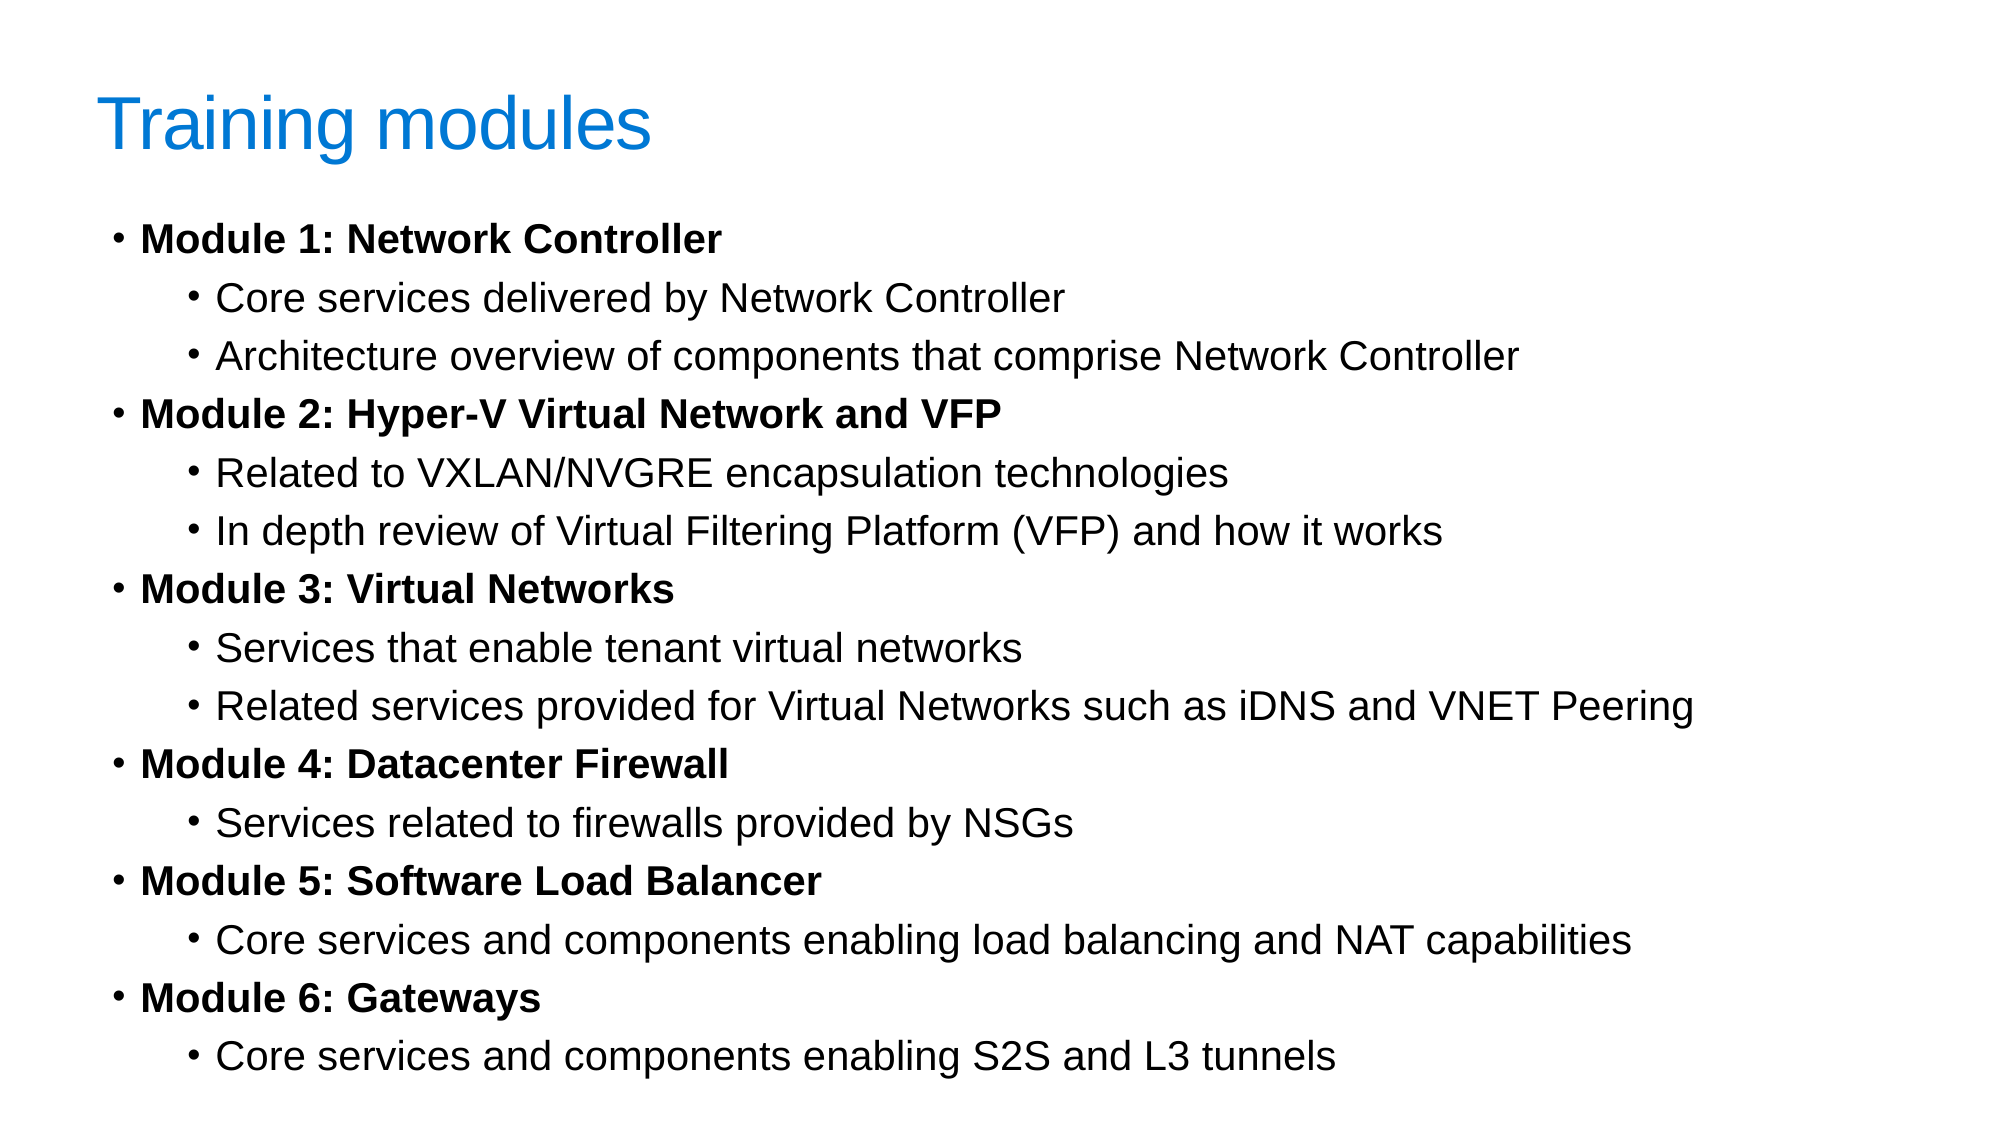

# Training modules
Module 1: Network Controller
Core services delivered by Network Controller
Architecture overview of components that comprise Network Controller
Module 2: Hyper-V Virtual Network and VFP
Related to VXLAN/NVGRE encapsulation technologies
In depth review of Virtual Filtering Platform (VFP) and how it works
Module 3: Virtual Networks
Services that enable tenant virtual networks
Related services provided for Virtual Networks such as iDNS and VNET Peering
Module 4: Datacenter Firewall
Services related to firewalls provided by NSGs
Module 5: Software Load Balancer
Core services and components enabling load balancing and NAT capabilities
Module 6: Gateways
Core services and components enabling S2S and L3 tunnels